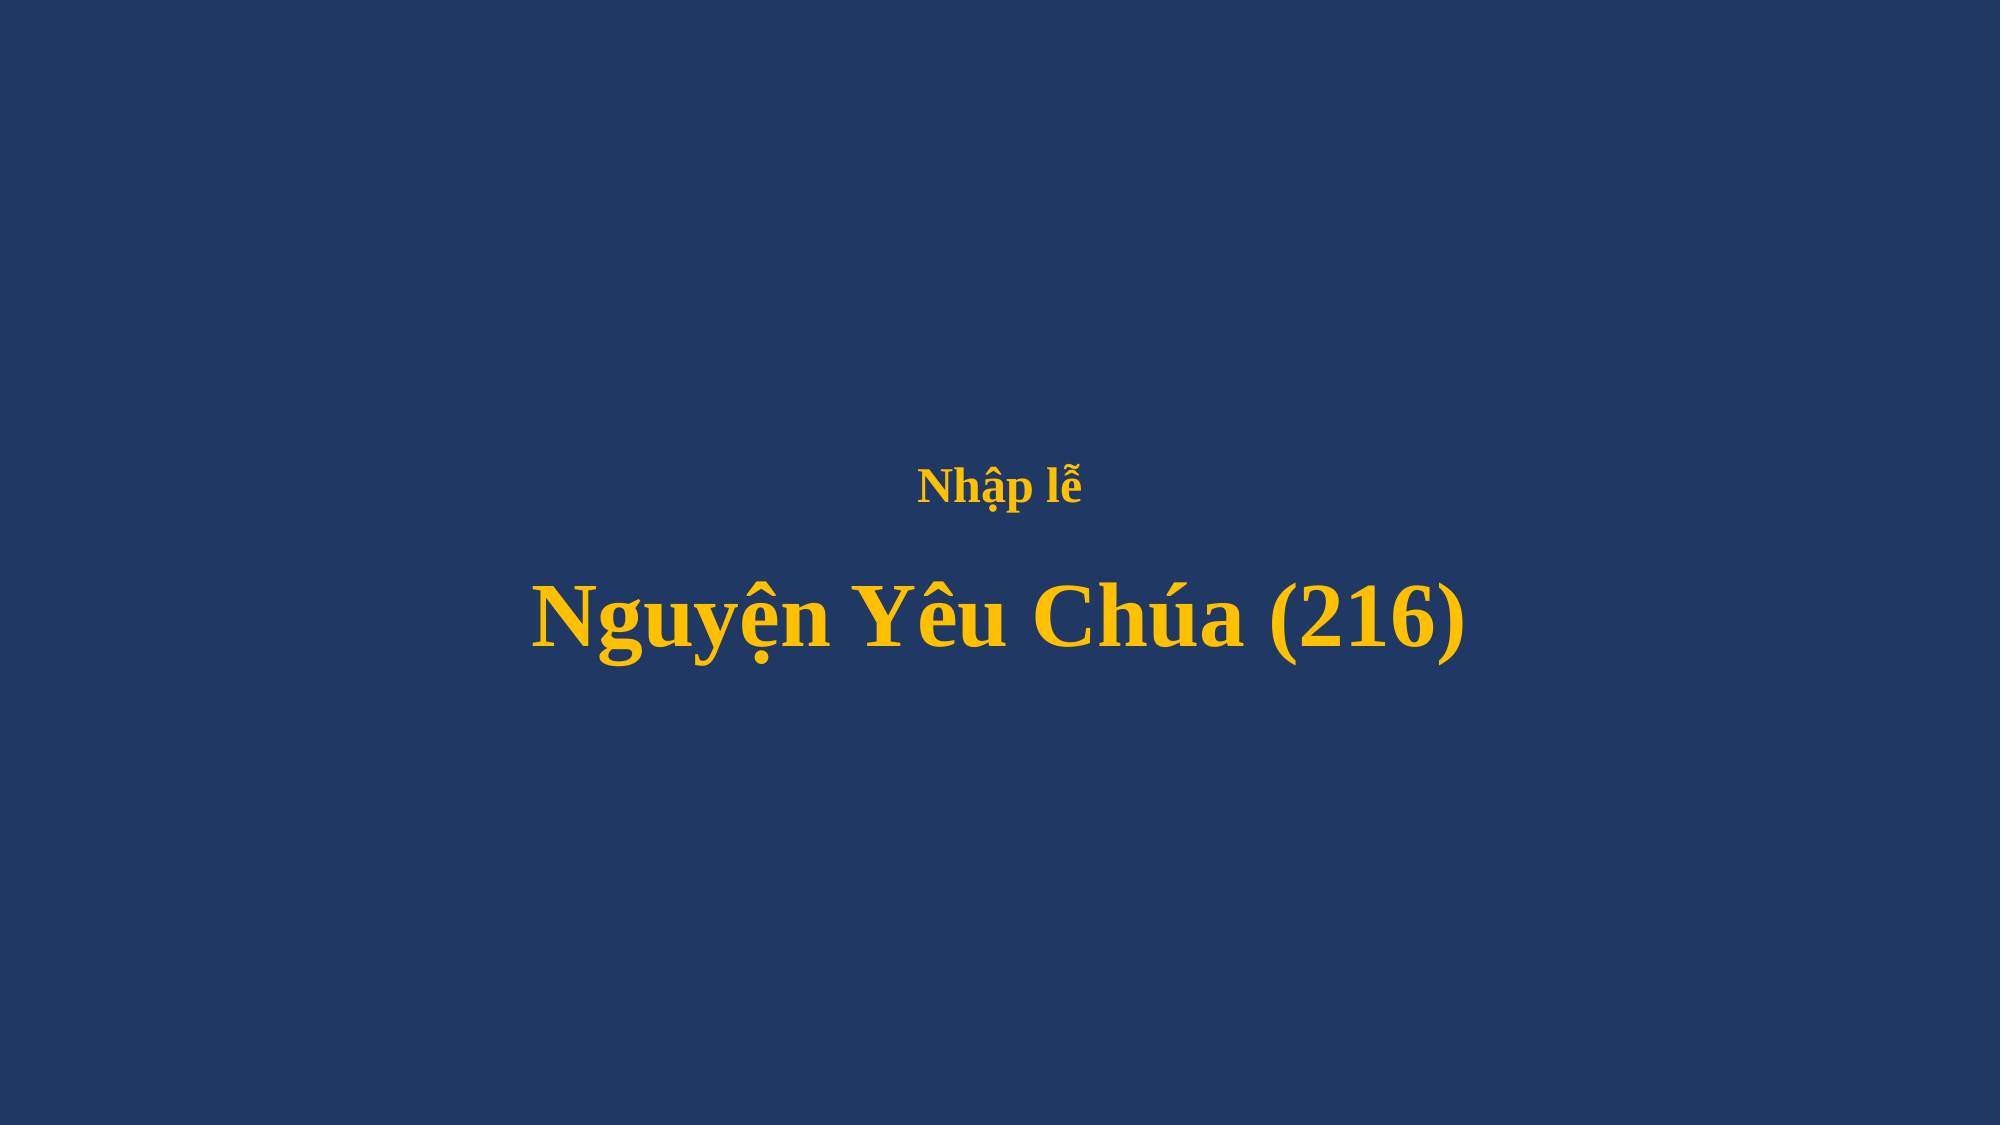

# Nhập lễ Nguyện Yêu Chúa (216)